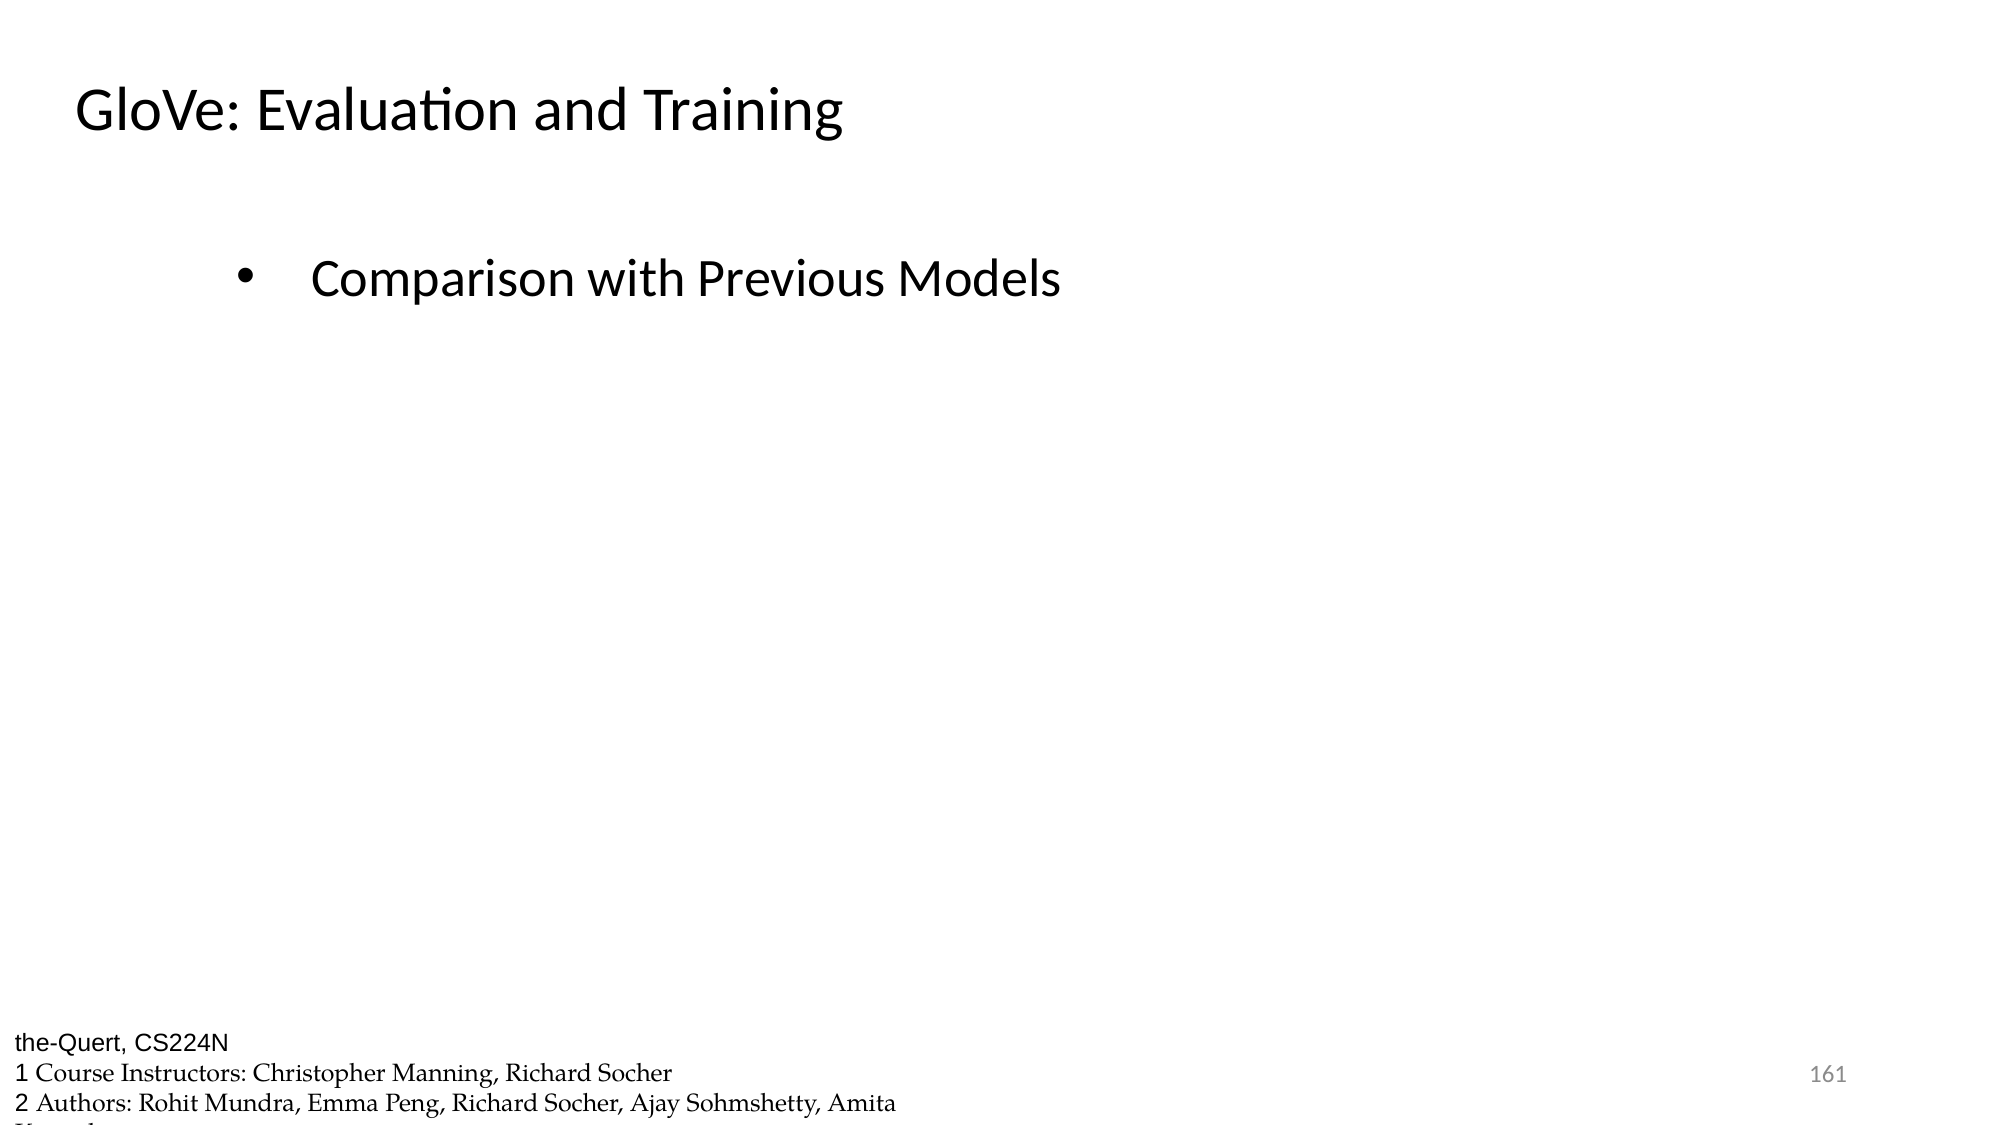

GloVe: Evaluation and Training
Comparison with Previous Models

the-Quert, CS224N
1 Course Instructors: Christopher Manning, Richard Socher
2 Authors: Rohit Mundra, Emma Peng, Richard Socher, Ajay Sohmshetty, Amita Kamath
161